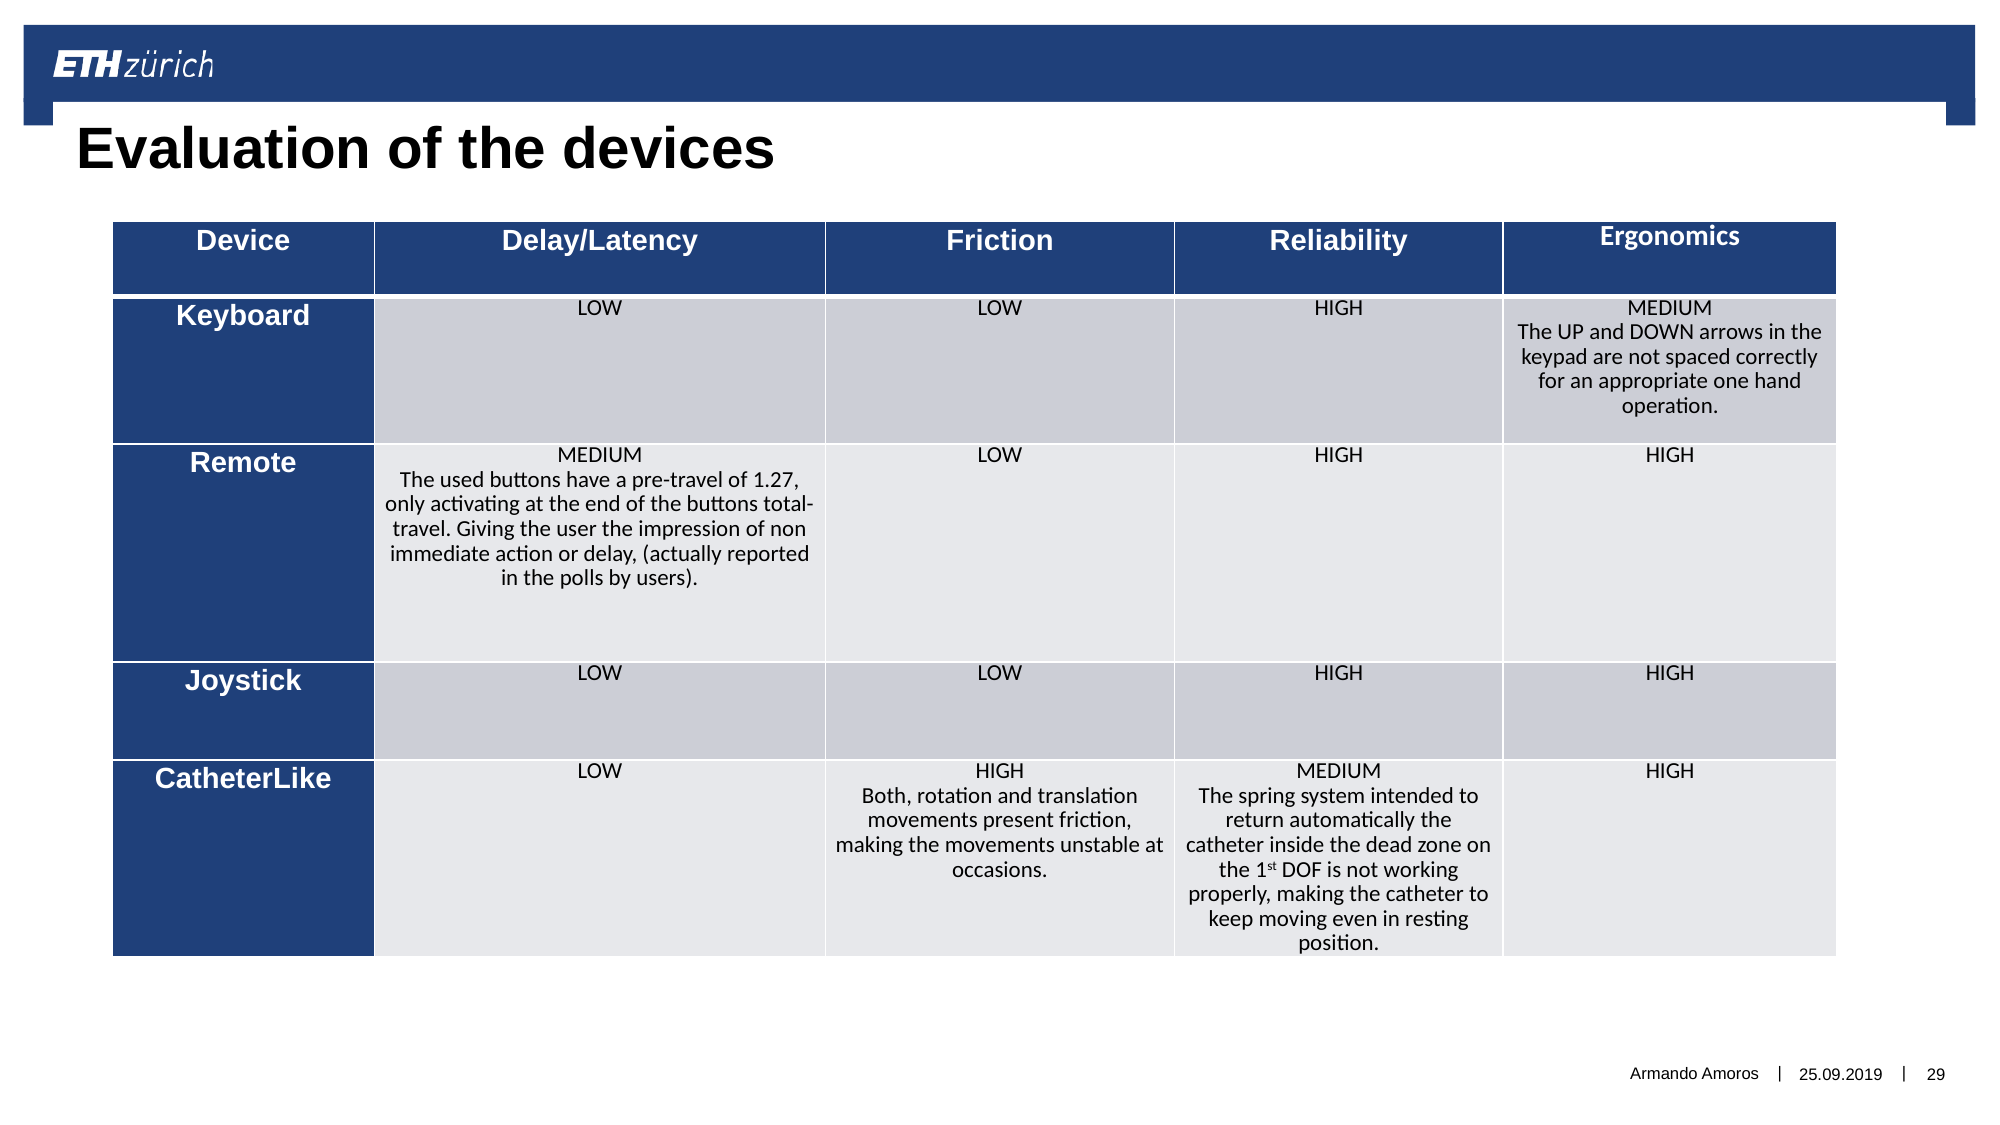

# Evaluation of the devices
| Device | Delay/Latency | Friction | Reliability | Ergonomics |
| --- | --- | --- | --- | --- |
| Keyboard | LOW | LOW | HIGH | MEDIUM The UP and DOWN arrows in the keypad are not spaced correctly for an appropriate one hand operation. |
| Remote | MEDIUM The used buttons have a pre-travel of 1.27, only activating at the end of the buttons total-travel. Giving the user the impression of non immediate action or delay, (actually reported in the polls by users). | LOW | HIGH | HIGH |
| Joystick | LOW | LOW | HIGH | HIGH |
| CatheterLike | LOW | HIGH Both, rotation and translation movements present friction, making the movements unstable at occasions. | MEDIUM The spring system intended to return automatically the catheter inside the dead zone on the 1st DOF is not working properly, making the catheter to keep moving even in resting position. | HIGH |
Armando Amoros
25.09.2019
29